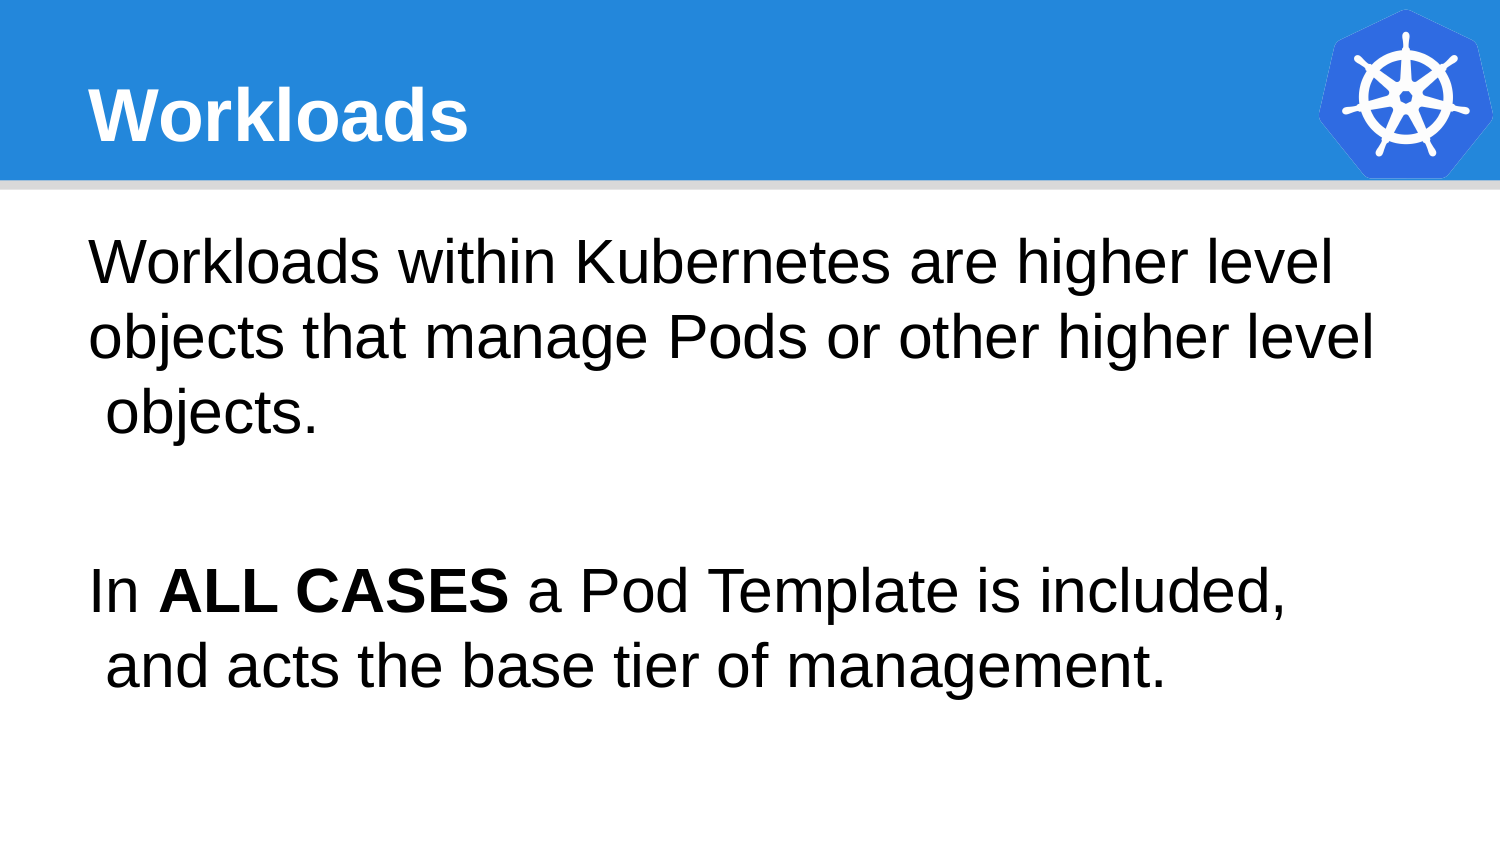

# Workloads
Workloads within Kubernetes are higher level  objects that manage Pods or other higher level  objects.

In ALL CASES a Pod Template is included,  and acts the base tier of management.